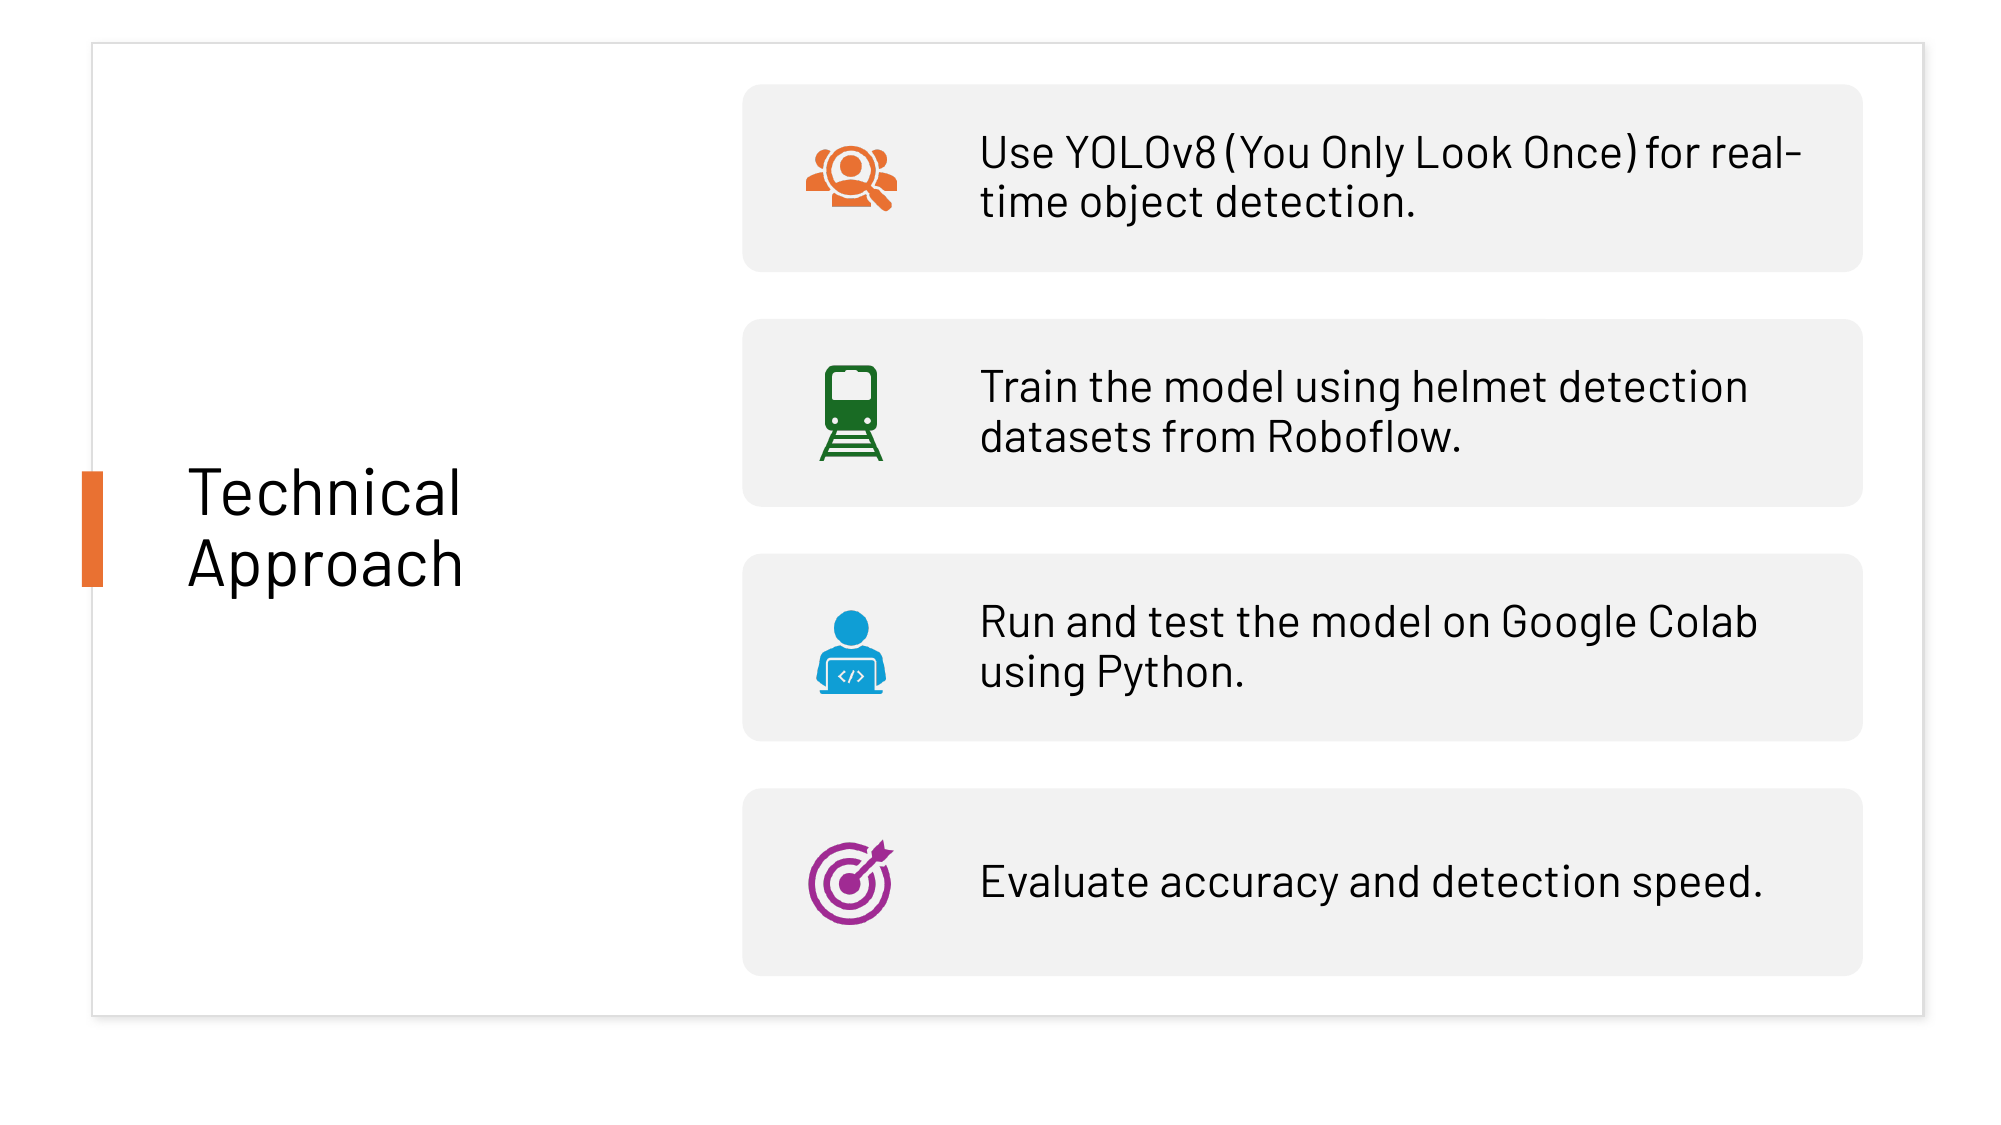

# Technical Approach
Use YOLOv8 (You Only Look Once) for real-time object detection.
Train the model using helmet detection datasets from Roboflow.
Run and test the model on Google Colab using Python.
Evaluate accuracy and detection speed.